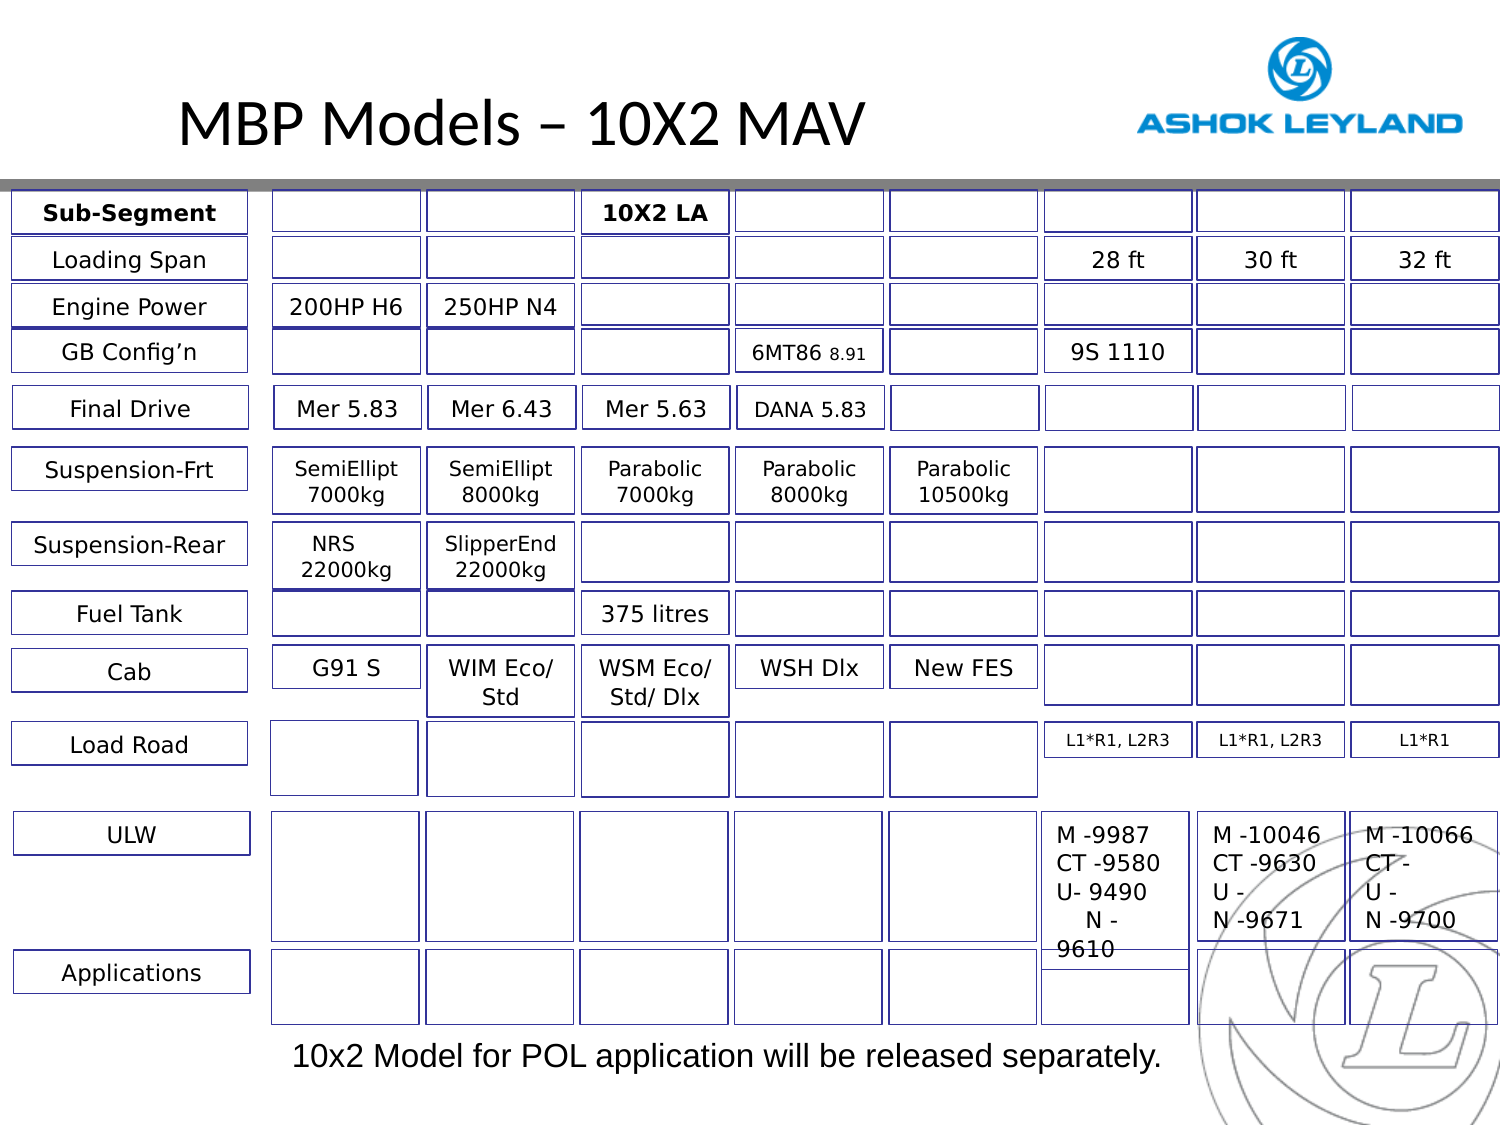

# MBP Models – 10X2 MAV

10X2 LA

Sub-Segment
30 ft
32 ft

28 ft
Loading Span

200HP H6
250HP N4

Engine Power
6MT86 8.91

9S 1110
GB Config’n

Mer 5.83
Mer 6.43
Mer 5.63
DANA 5.83

Final Drive

SemiEllipt 7000kg
SemiEllipt 8000kg
Parabolic 7000kg
Parabolic 8000kg
Parabolic 10500kg

Suspension-Frt

NRS     22000kg
SlipperEnd 22000kg

Suspension-Rear

375 litres

Fuel Tank

G91 S
WIM Eco/ Std
WSM Eco/ Std/ Dlx
New FES
WSH Dlx

Cab

Load Road
L1*R1, L2R3
L1*R1

L1*R1, L2R3

M -10046 CT -9630
U -
N -9671
M -10066
CT -
U -
N -9700

M -9987 CT -9580 U- 9490        N -9610

ULW

Applications
10x2 Model for POL application will be released separately.